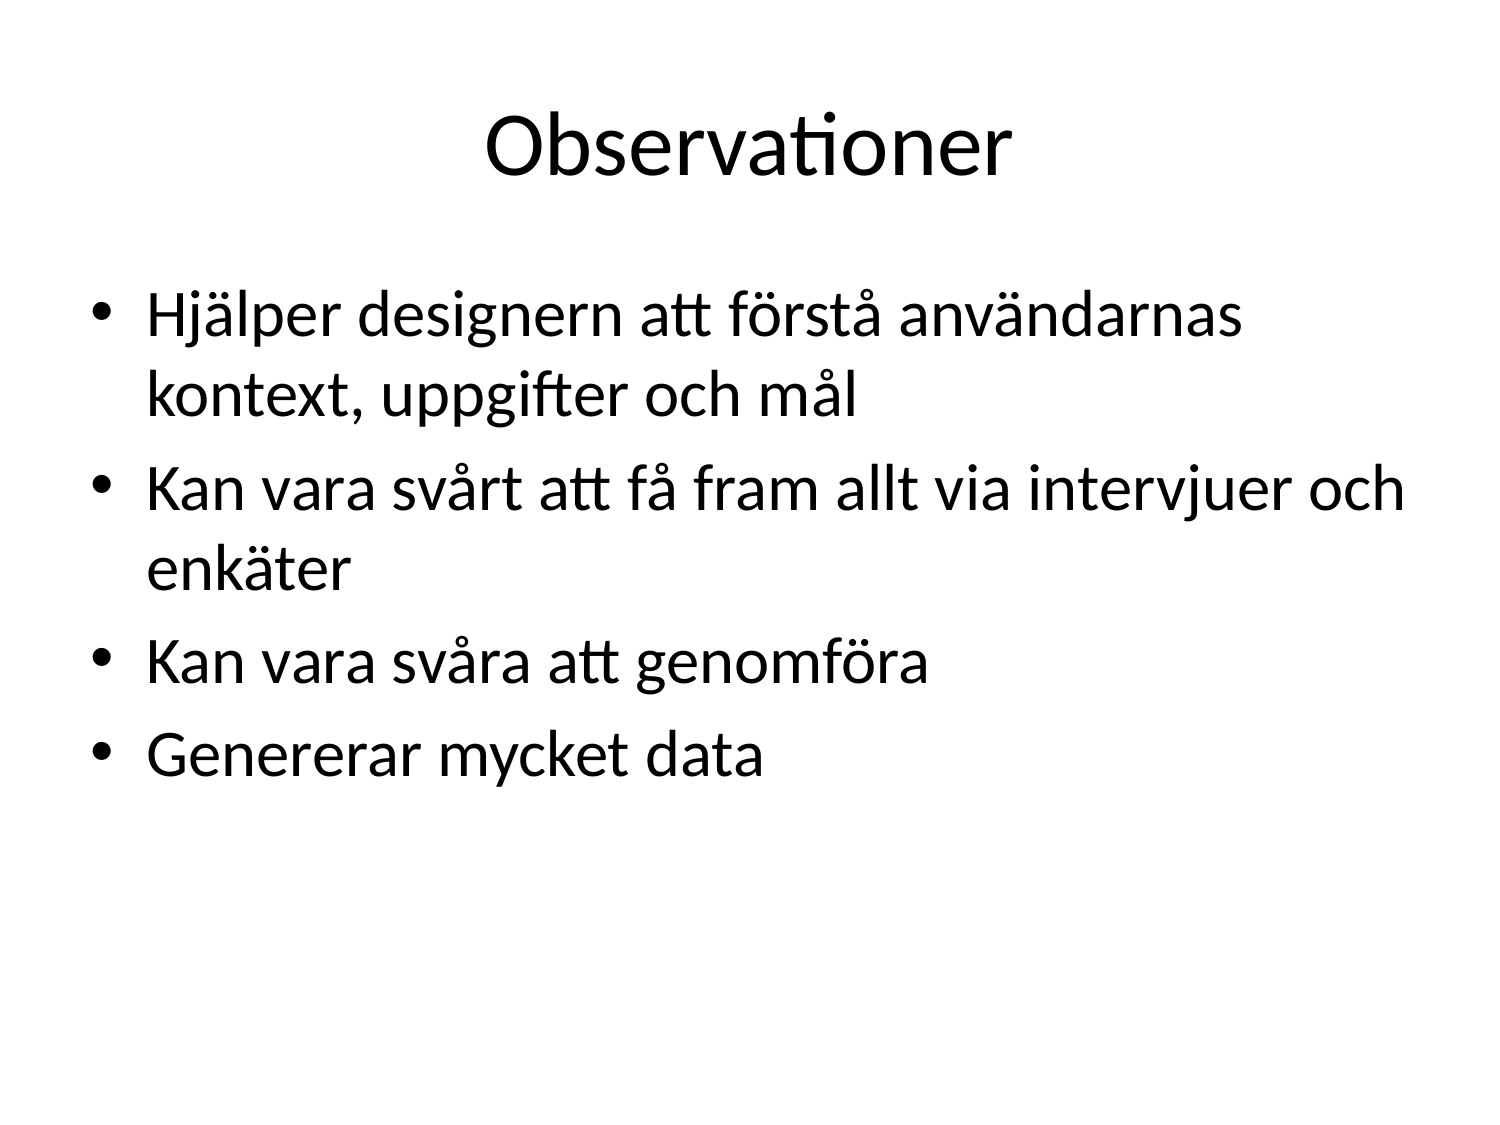

# Observationer
Hjälper designern att förstå användarnas kontext, uppgifter och mål
Kan vara svårt att få fram allt via intervjuer och enkäter
Kan vara svåra att genomföra
Genererar mycket data